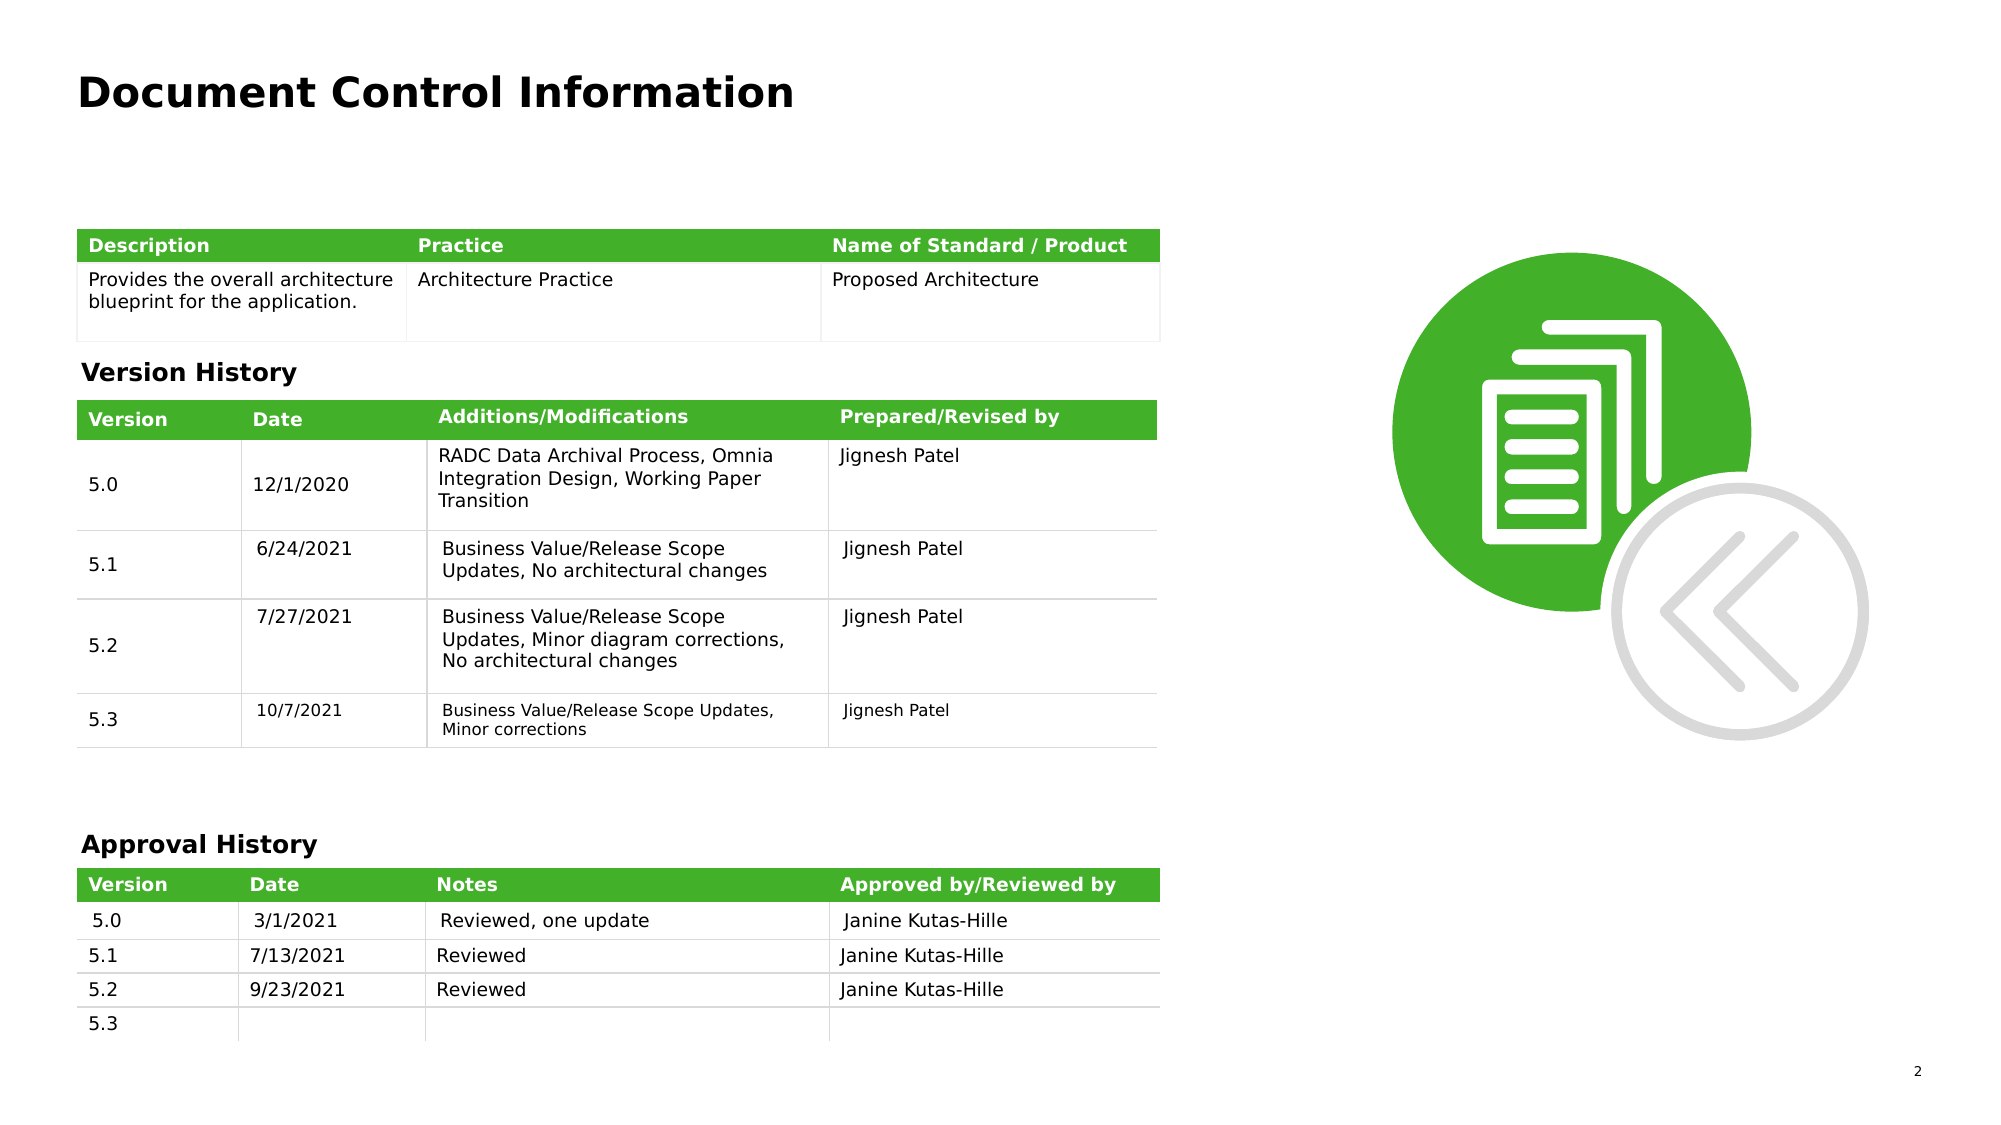

# Document Control Information
| Description | Practice | Name of Standard / Product |
| --- | --- | --- |
| Provides the overall architecture blueprint for the application. | Architecture Practice | Proposed Architecture |

Version History
| Version | Date | Additions/Modifications | Prepared/Revised by |
| --- | --- | --- | --- |
| 5.0 | 12/1/2020​ | RADC Data Archival Process, Omnia Integration Design, Working Paper Transition | Jignesh Patel |
| 5.1 | 6/24/2021 | Business Value/Release Scope Updates, No architectural changes | Jignesh Patel |
| 5.2 | 7/27/2021 | Business Value/Release Scope Updates, Minor diagram corrections, No architectural changes | Jignesh Patel |
| 5.3 | 10/7/2021 | Business Value/Release Scope Updates, Minor corrections | Jignesh Patel |

Approval History
| Version | Date | Notes | Approved by/Reviewed by |
| --- | --- | --- | --- |
| 5.0​ | 3/1/2021​ | Reviewed, one update​ | Janine Kutas-Hille​ |
| 5.1 | 7/13/2021 | Reviewed | Janine Kutas-Hille |
| 5.2 | 9/23/2021 | Reviewed | Janine Kutas-Hille |
| 5.3 |  |  |  |